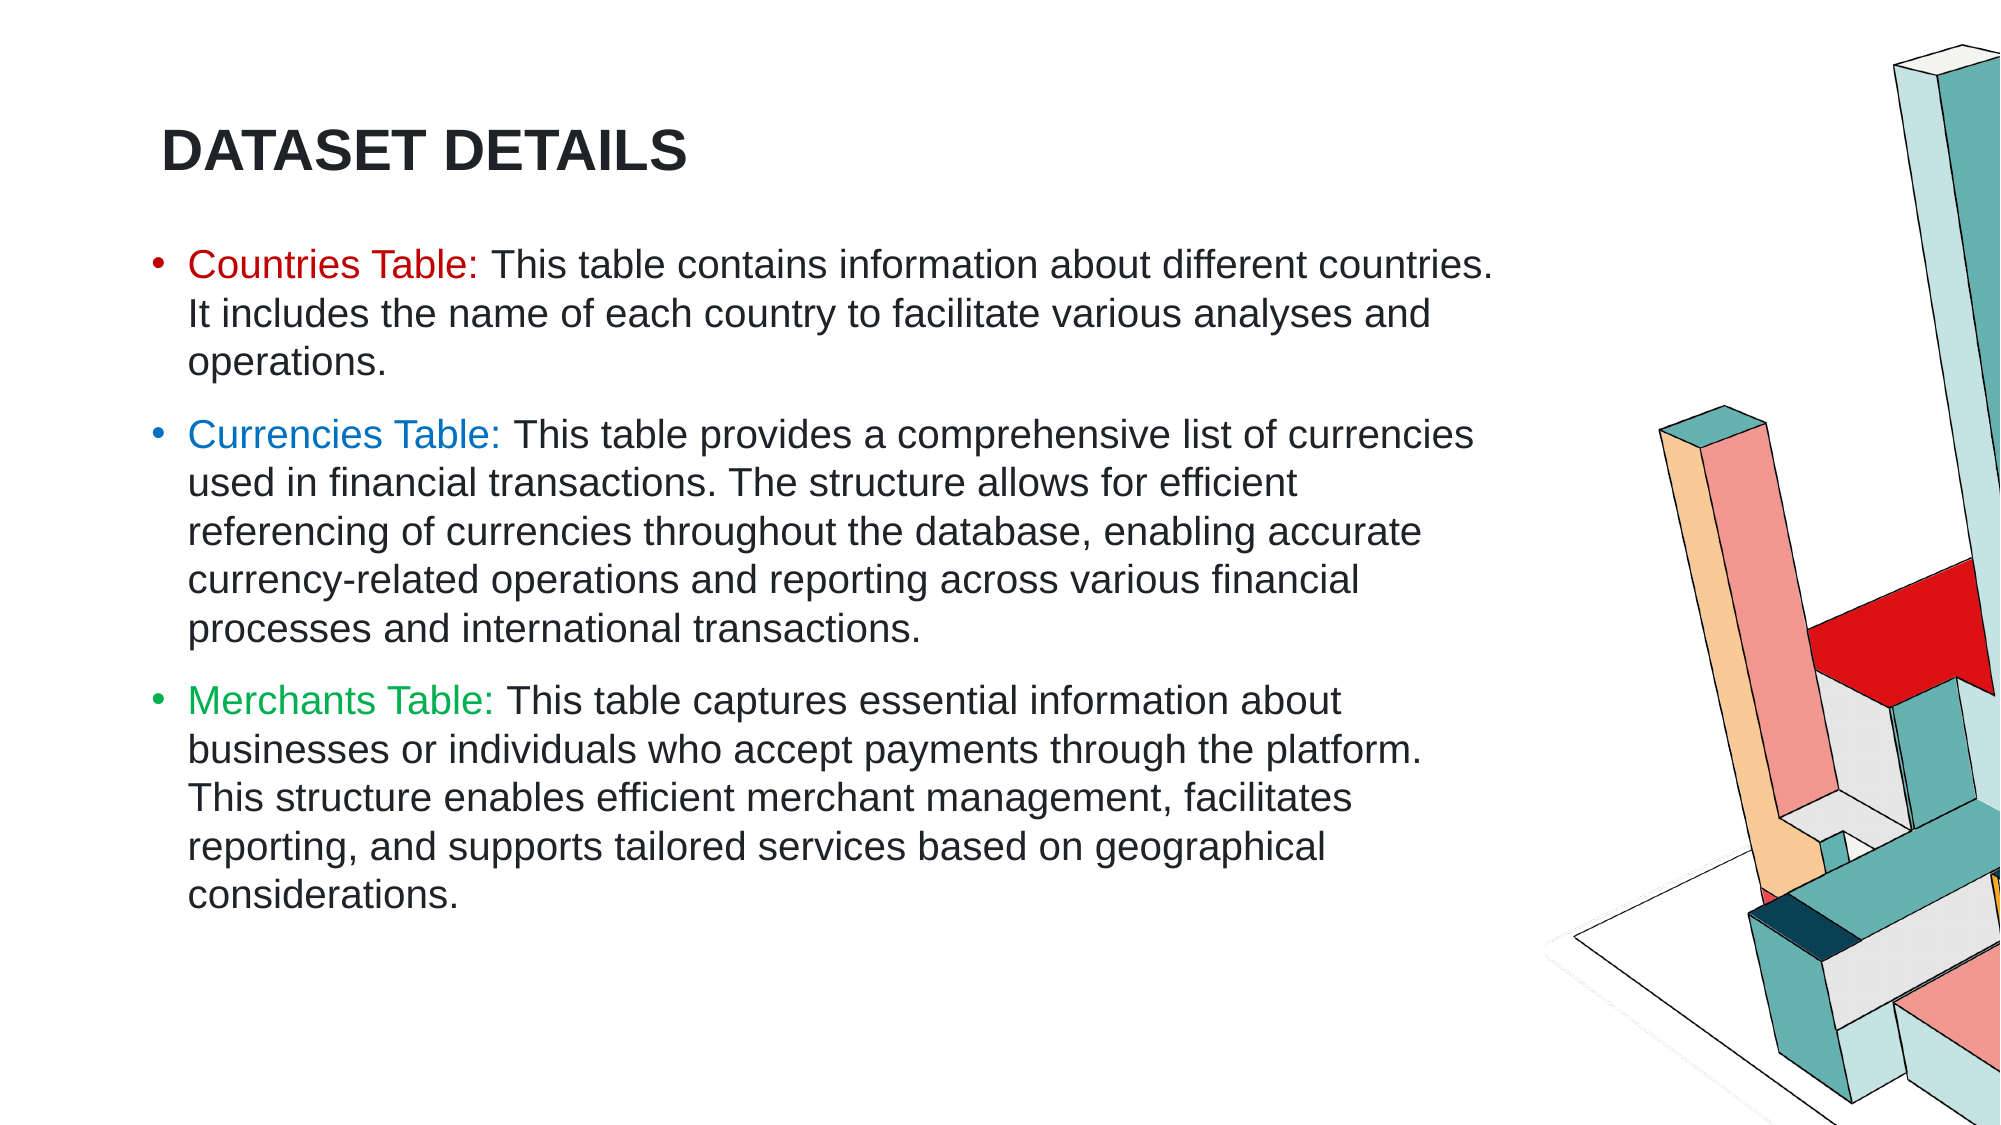

# DATASET DETAILS
Countries Table: This table contains information about different countries. It includes the name of each country to facilitate various analyses and operations.
Currencies Table: This table provides a comprehensive list of currencies used in financial transactions. The structure allows for efficient referencing of currencies throughout the database, enabling accurate currency-related operations and reporting across various financial processes and international transactions.
Merchants Table: This table captures essential information about businesses or individuals who accept payments through the platform. This structure enables efficient merchant management, facilitates reporting, and supports tailored services based on geographical considerations.